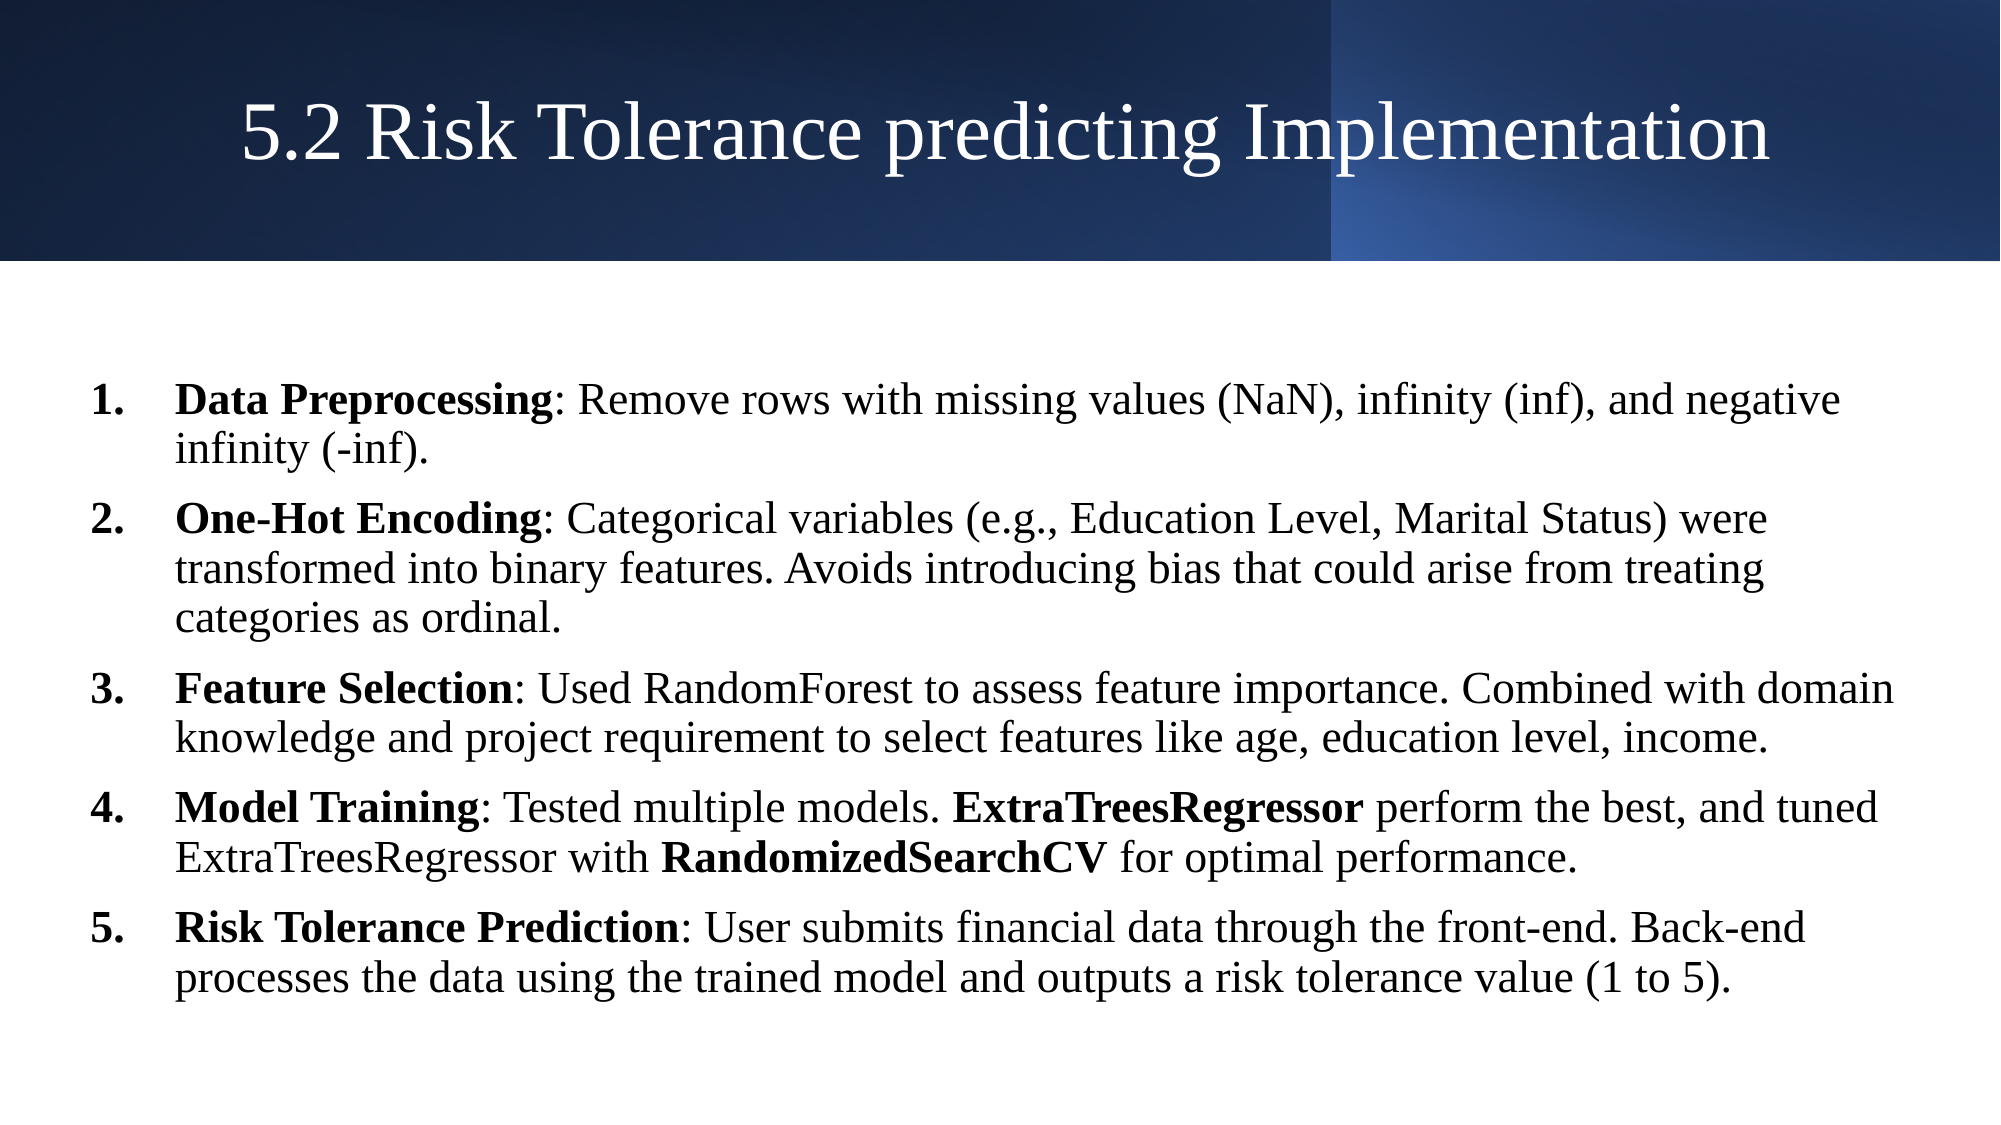

# 5.2 Risk Tolerance predicting Implementation
Data Preprocessing: Remove rows with missing values (NaN), infinity (inf), and negative infinity (-inf).
One-Hot Encoding: Categorical variables (e.g., Education Level, Marital Status) were transformed into binary features. Avoids introducing bias that could arise from treating categories as ordinal.
Feature Selection: Used RandomForest to assess feature importance. Combined with domain knowledge and project requirement to select features like age, education level, income.
Model Training: Tested multiple models. ExtraTreesRegressor perform the best, and tuned ExtraTreesRegressor with RandomizedSearchCV for optimal performance.
Risk Tolerance Prediction: User submits financial data through the front-end. Back-end processes the data using the trained model and outputs a risk tolerance value (1 to 5).